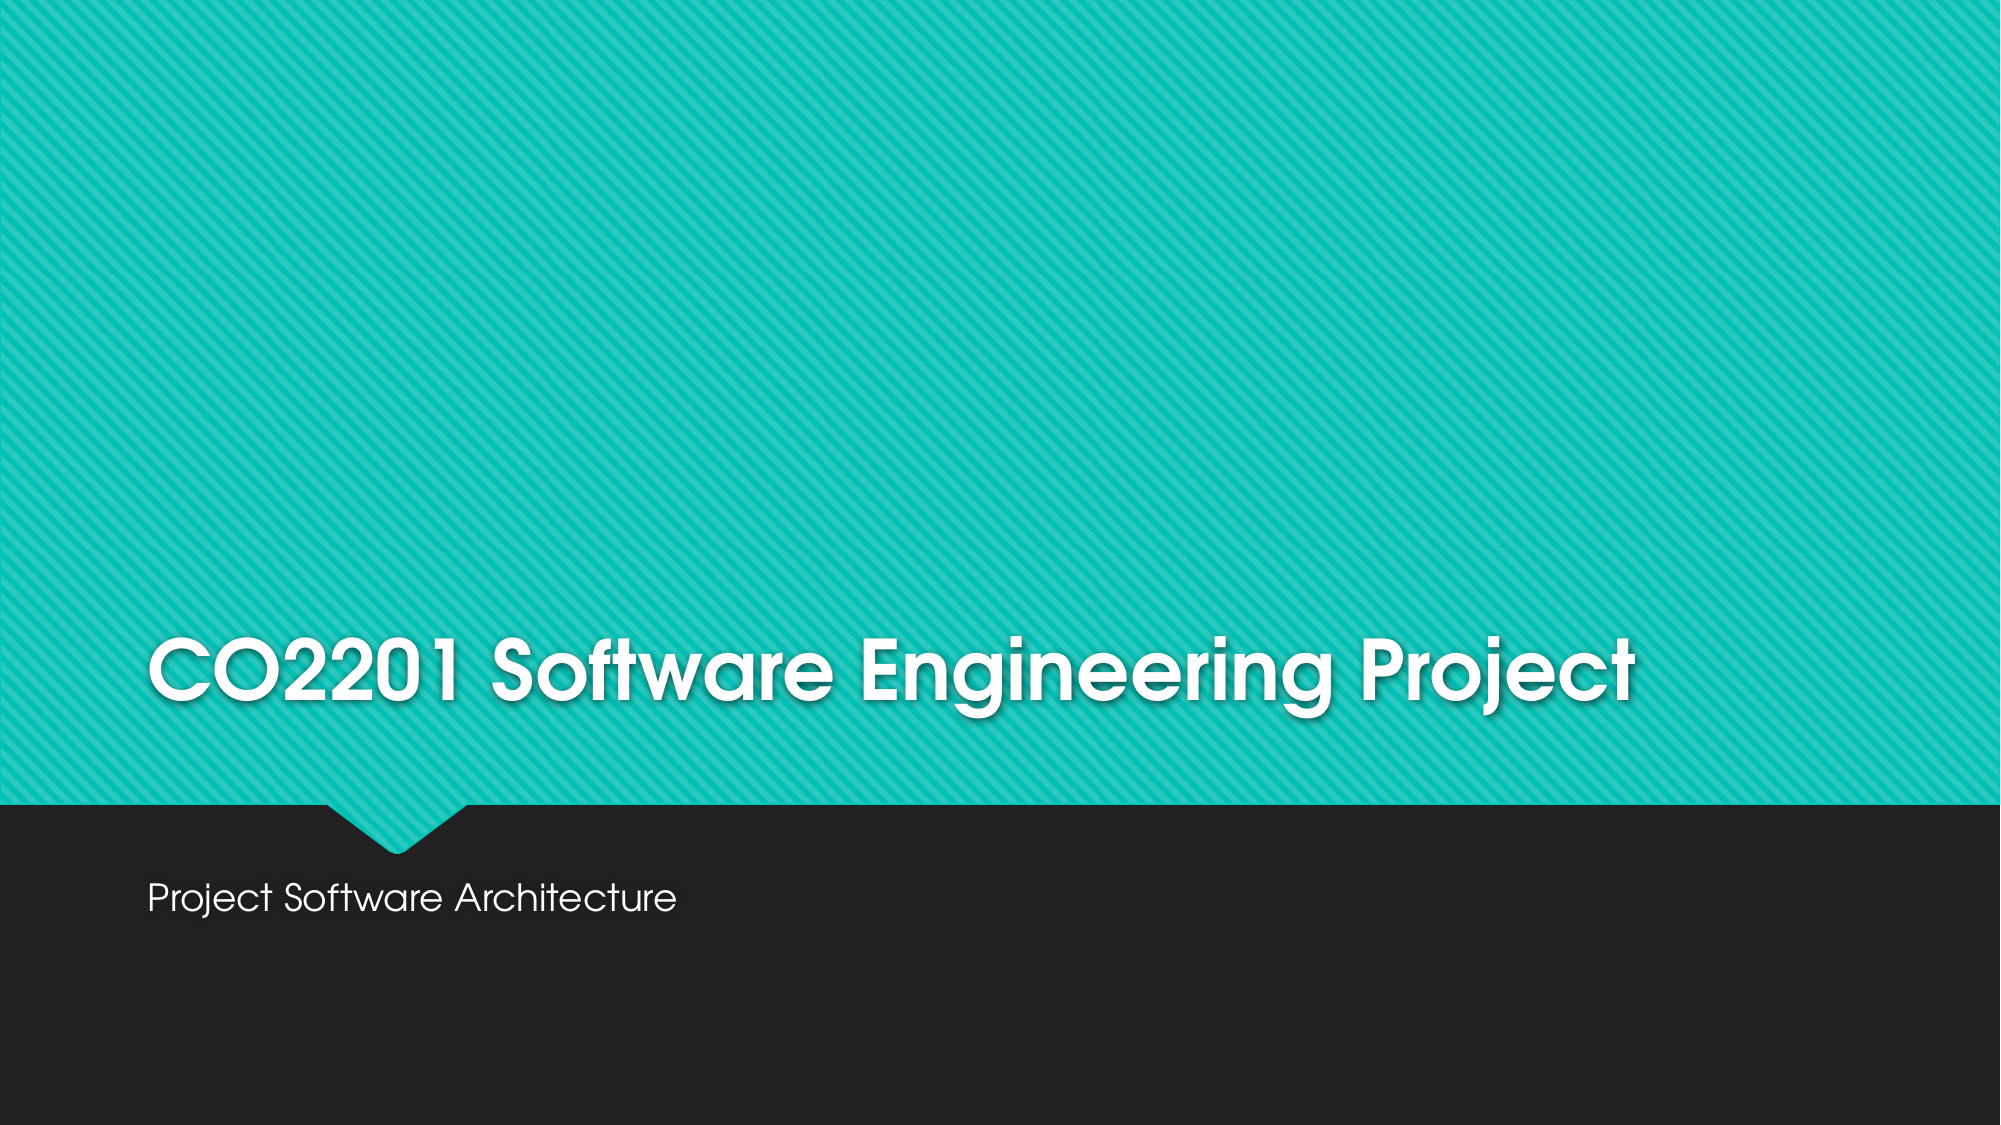

# CO2201 Software Engineering Project
Project Software Architecture